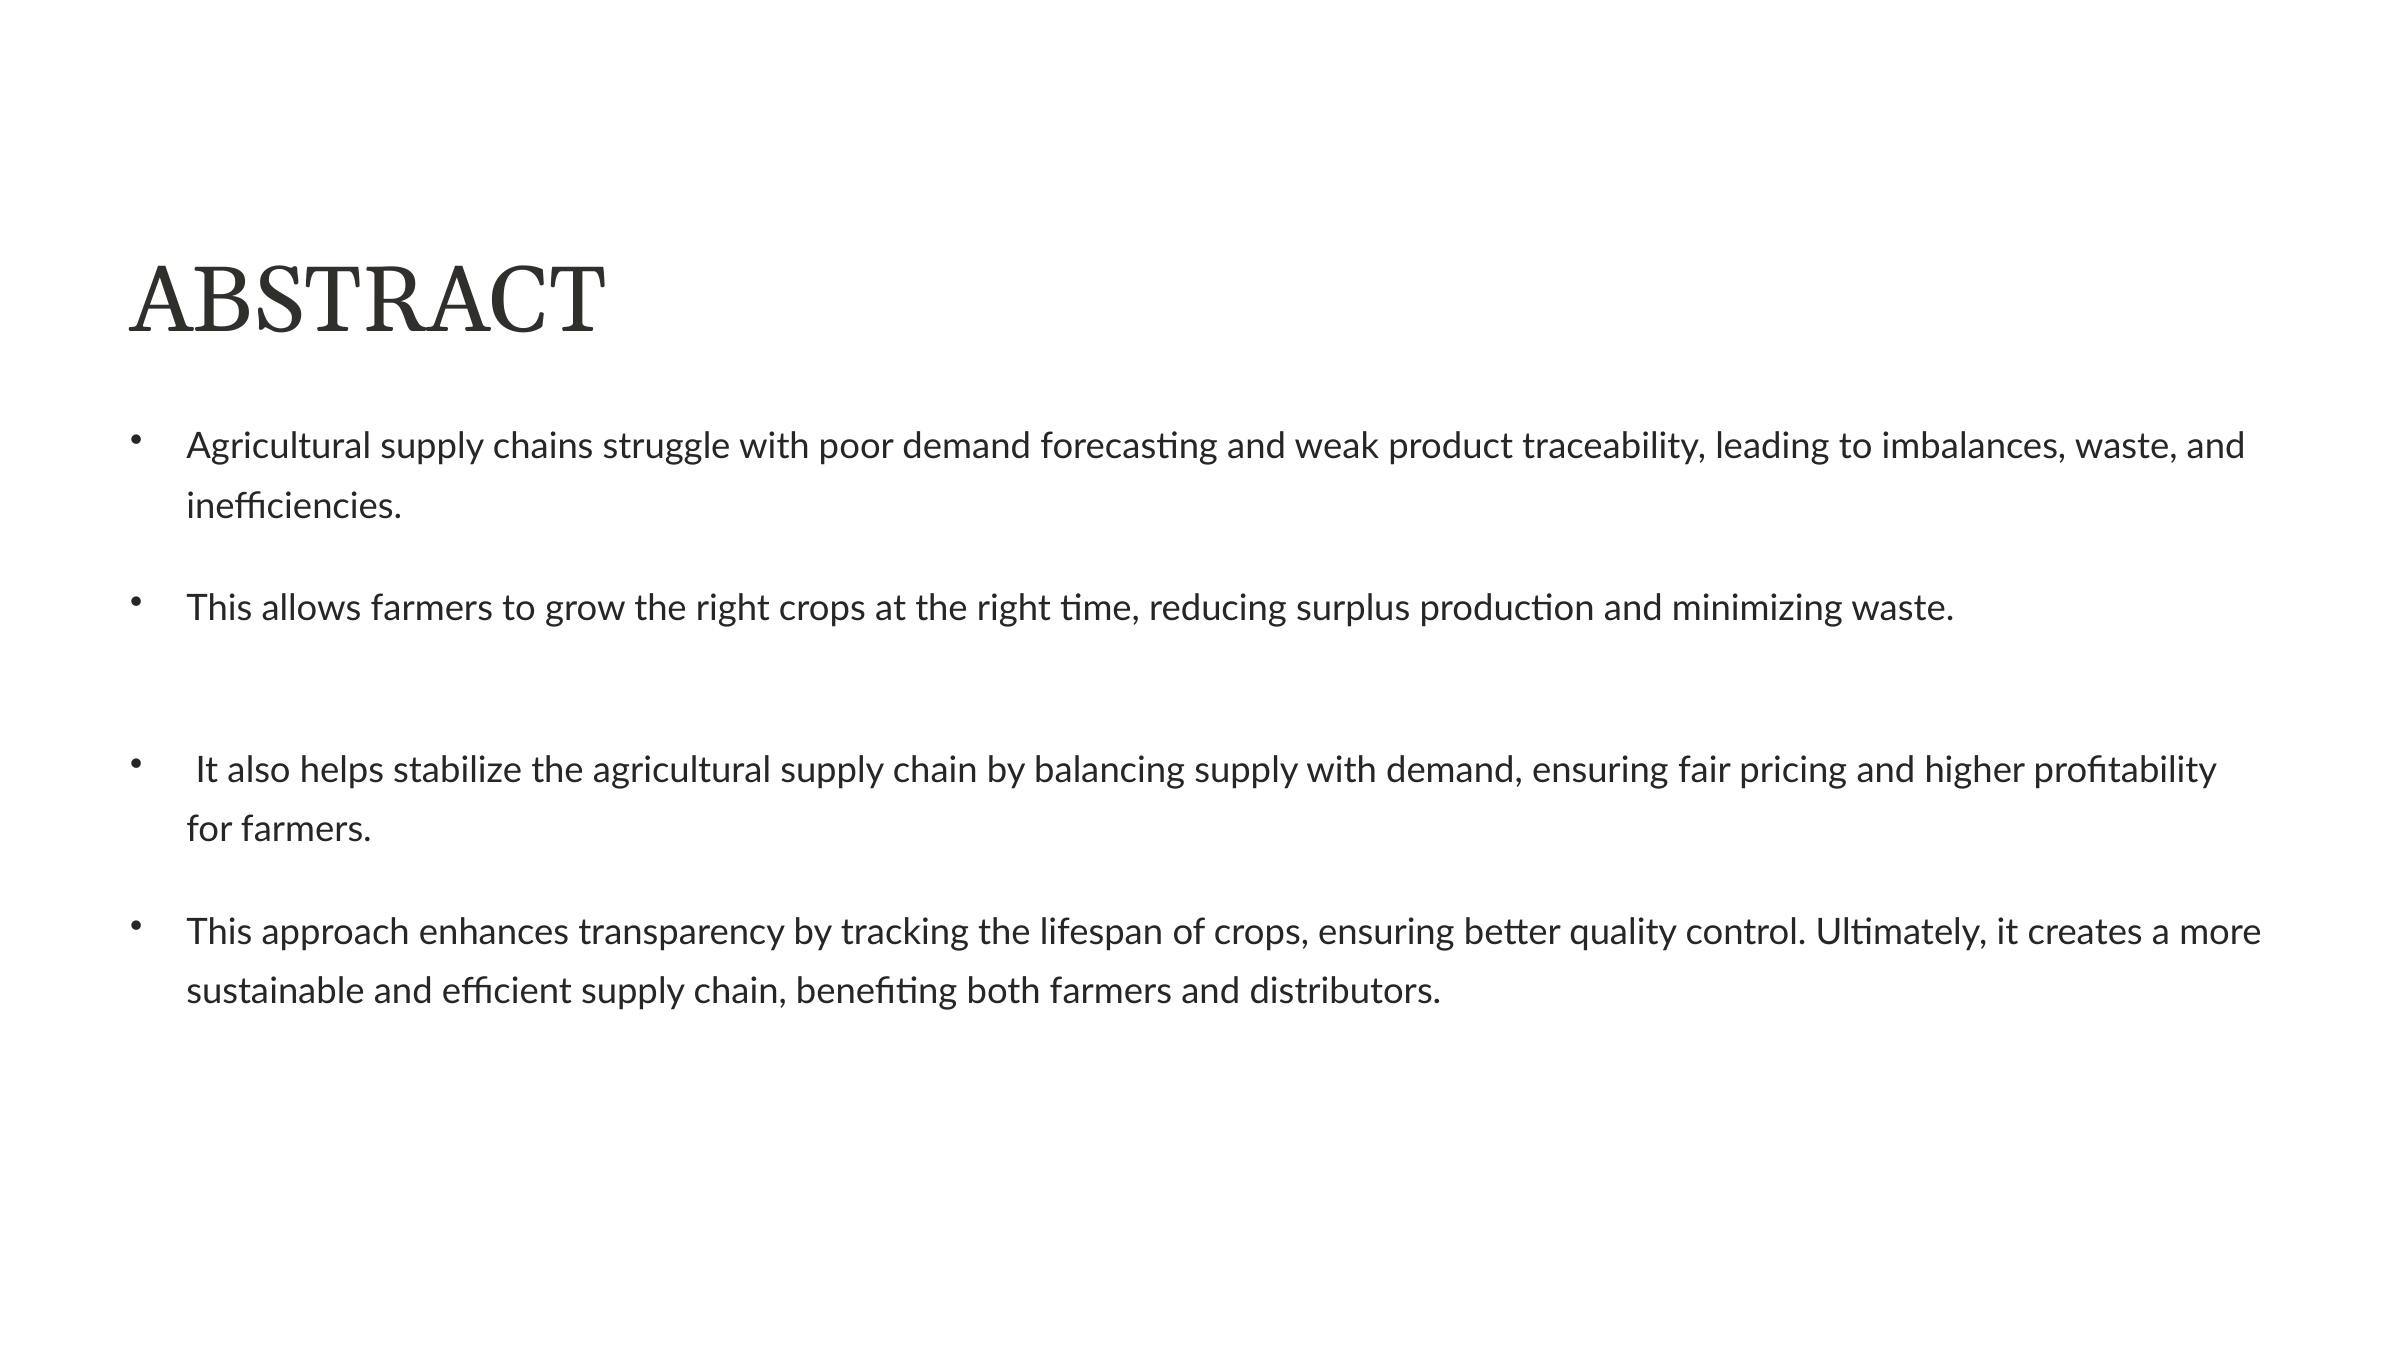

ABSTRACT
Agricultural supply chains struggle with poor demand forecasting and weak product traceability, leading to imbalances, waste, and inefficiencies.
This allows farmers to grow the right crops at the right time, reducing surplus production and minimizing waste.
 It also helps stabilize the agricultural supply chain by balancing supply with demand, ensuring fair pricing and higher profitability for farmers.
This approach enhances transparency by tracking the lifespan of crops, ensuring better quality control. Ultimately, it creates a more sustainable and efficient supply chain, benefiting both farmers and distributors.